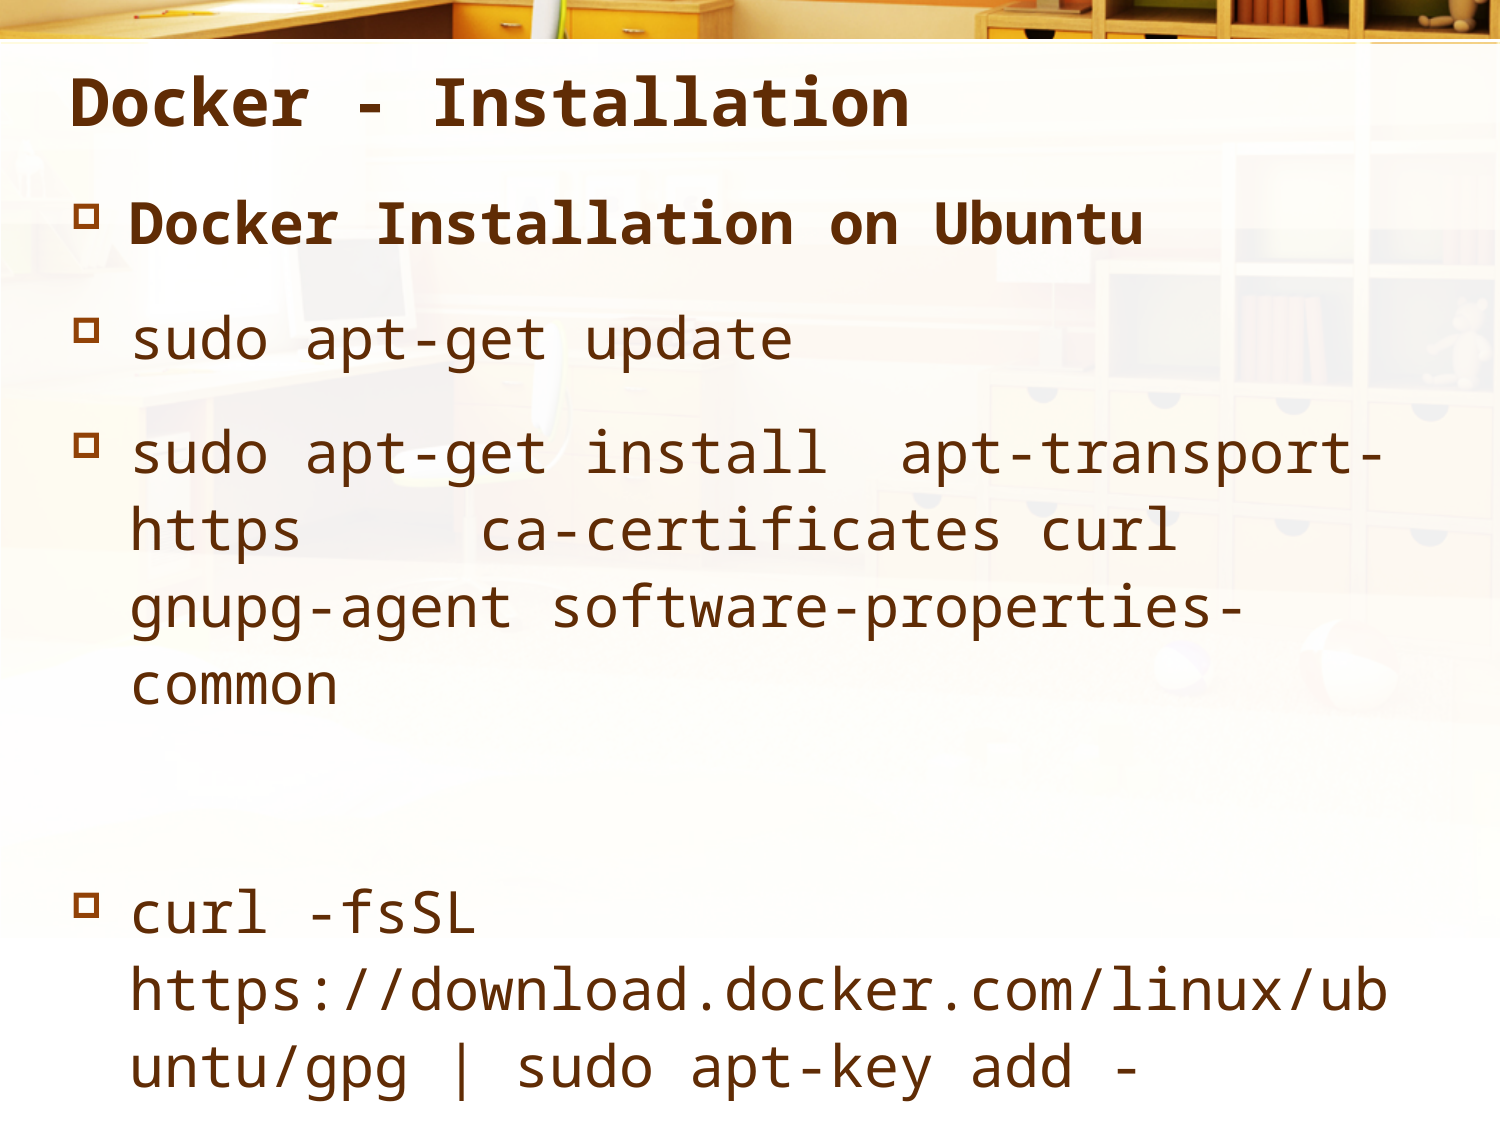

# Docker - Installation
Docker Installation on Ubuntu
sudo apt-get update
sudo apt-get install  apt-transport-https     ca-certificates curl gnupg-agent software-properties-common

curl -fsSL https://download.docker.com/linux/ubuntu/gpg | sudo apt-key add -